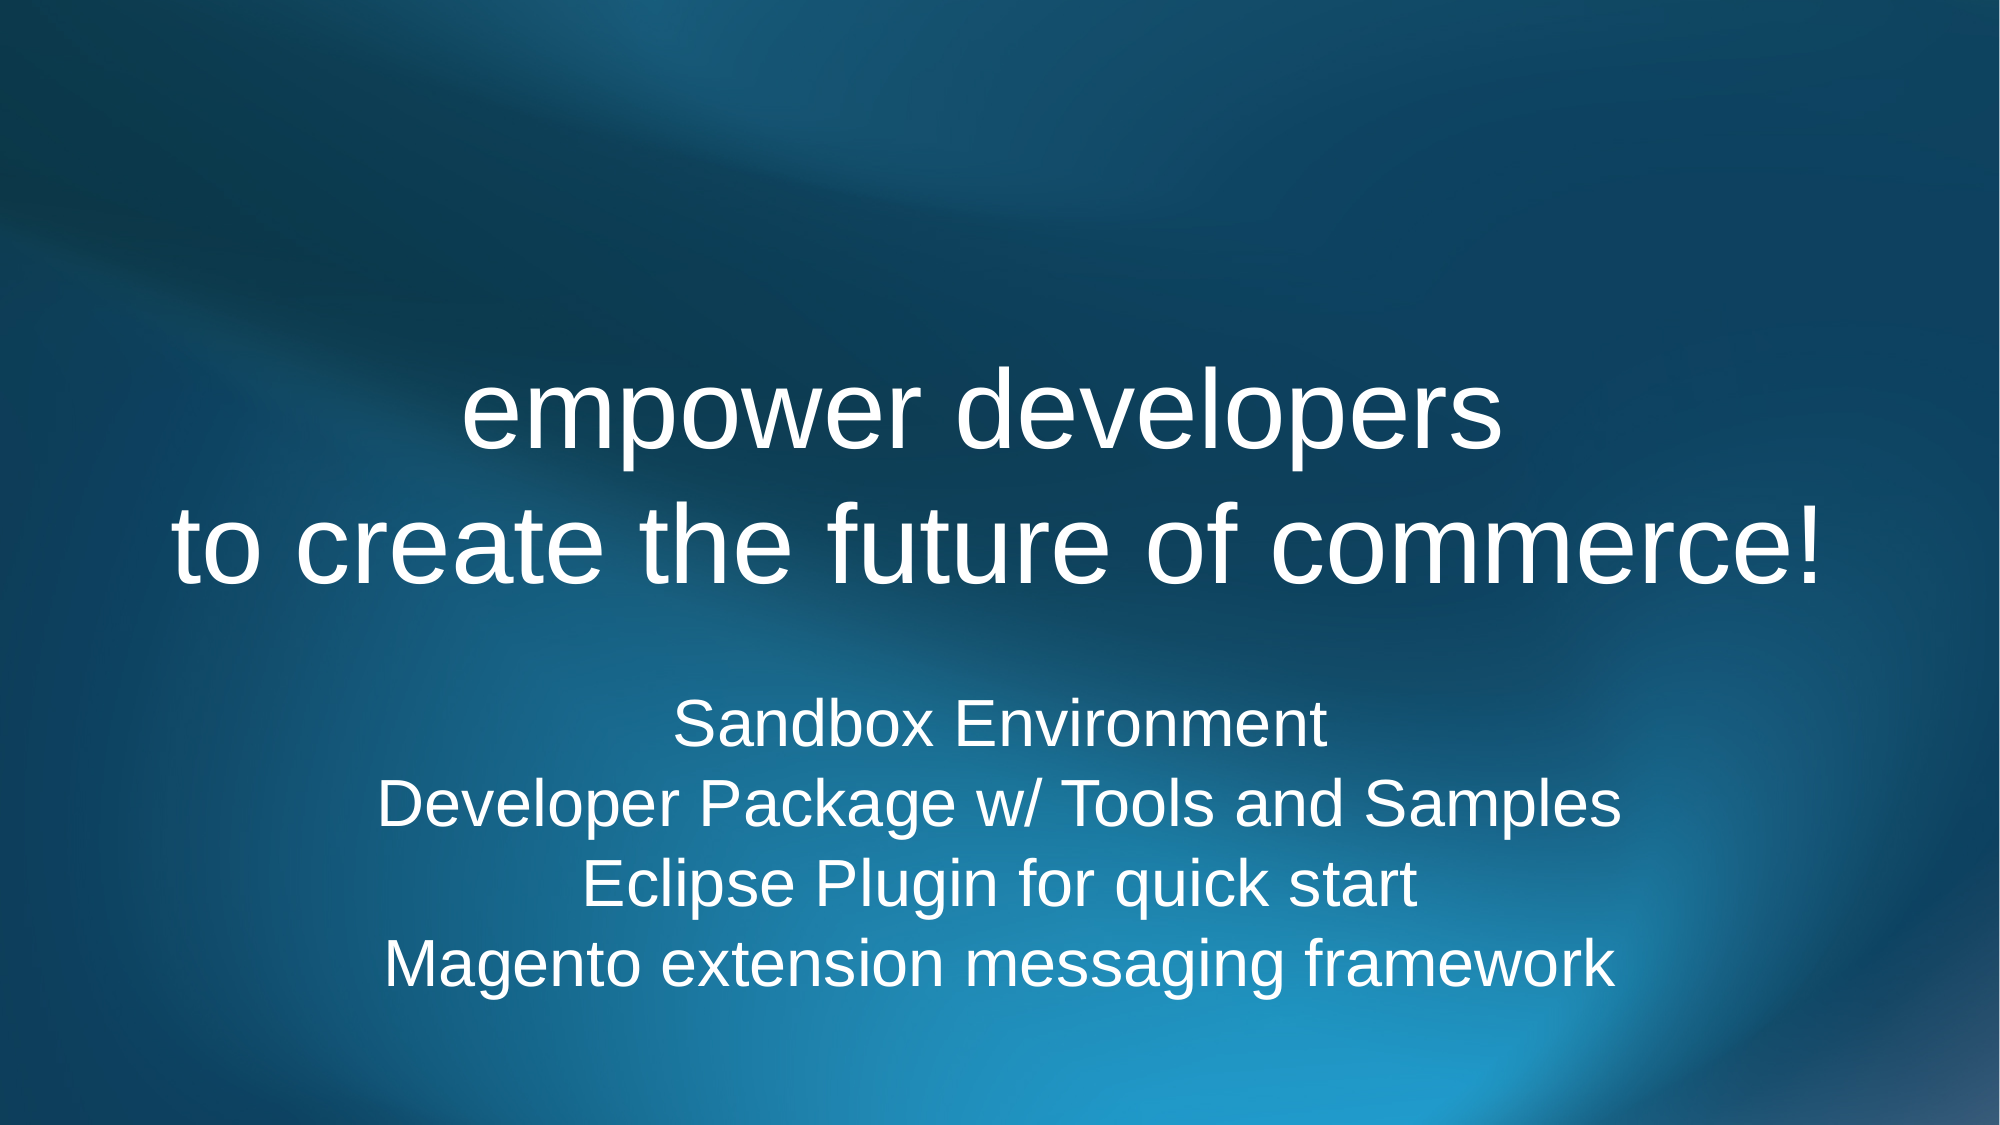

empower developers
to create the future of commerce!
Sandbox Environment
Developer Package w/ Tools and Samples
Eclipse Plugin for quick start
Magento extension messaging framework